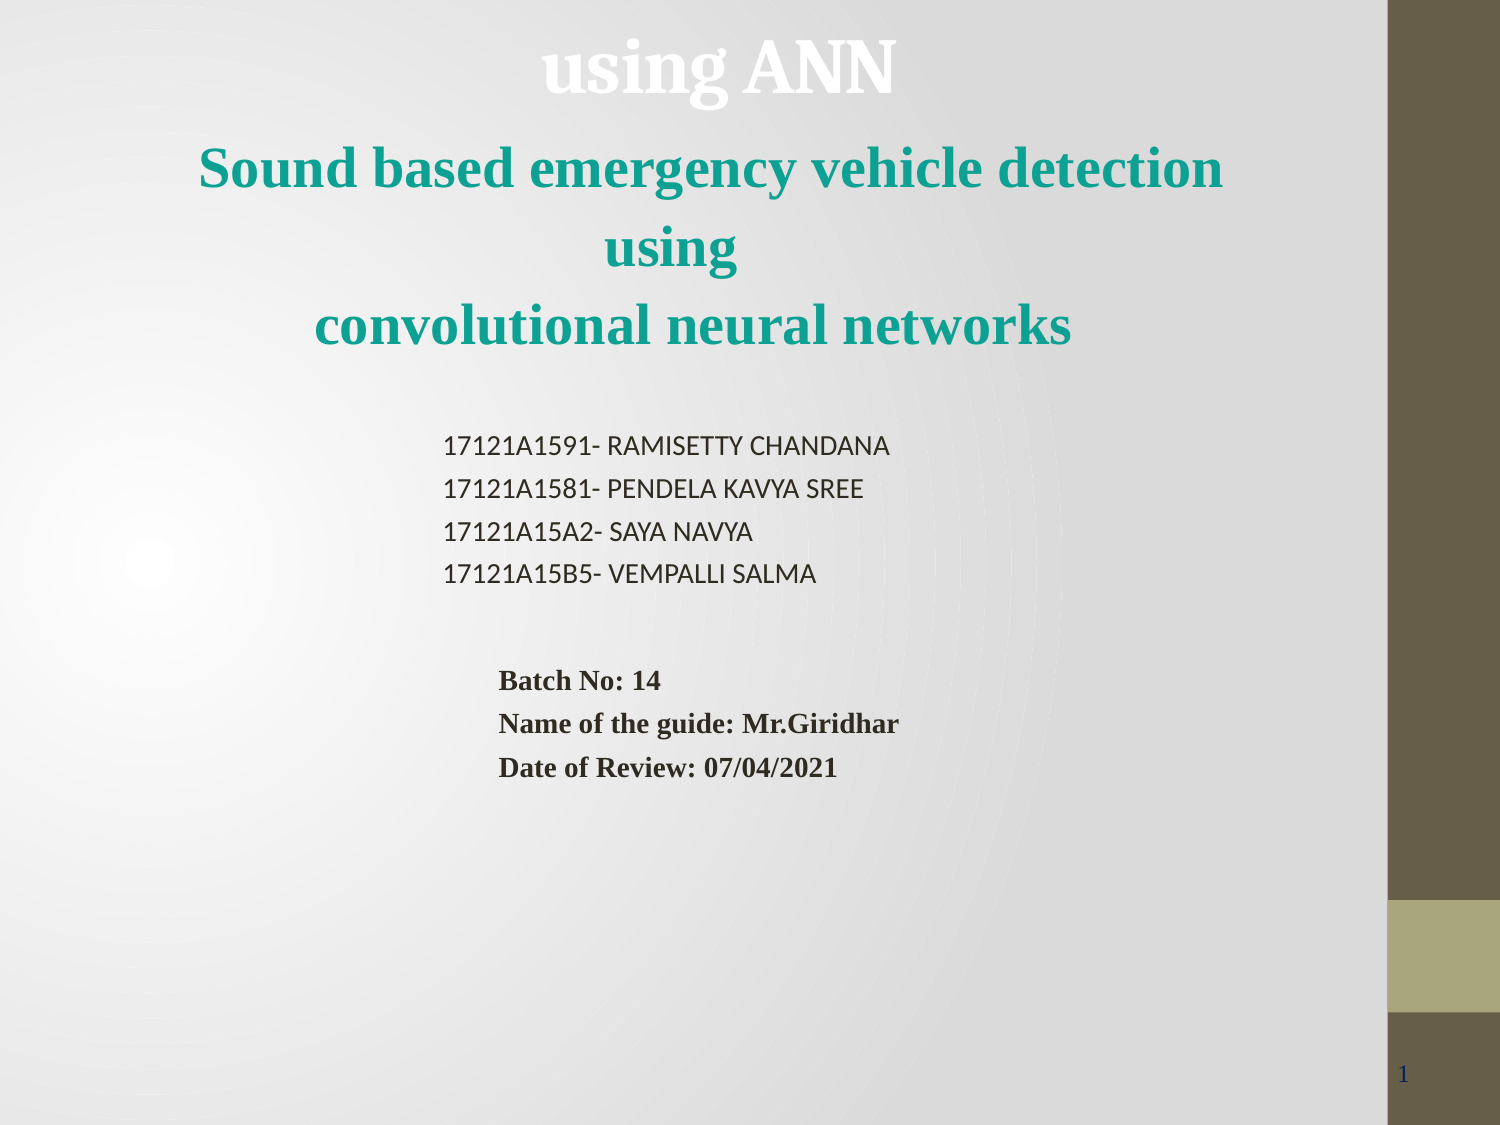

# using ANN

Sound based emergency vehicle detection
                            using
        convolutional neural networks

17121A1591- RAMISETTY CHANDANA
17121A1581- PENDELA KAVYA SREE
17121A15A2- SAYA NAVYA
17121A15B5- VEMPALLI SALMA

Batch No: 14
Name of the guide: Mr.Giridhar
Date of Review: 07/04/2021

1